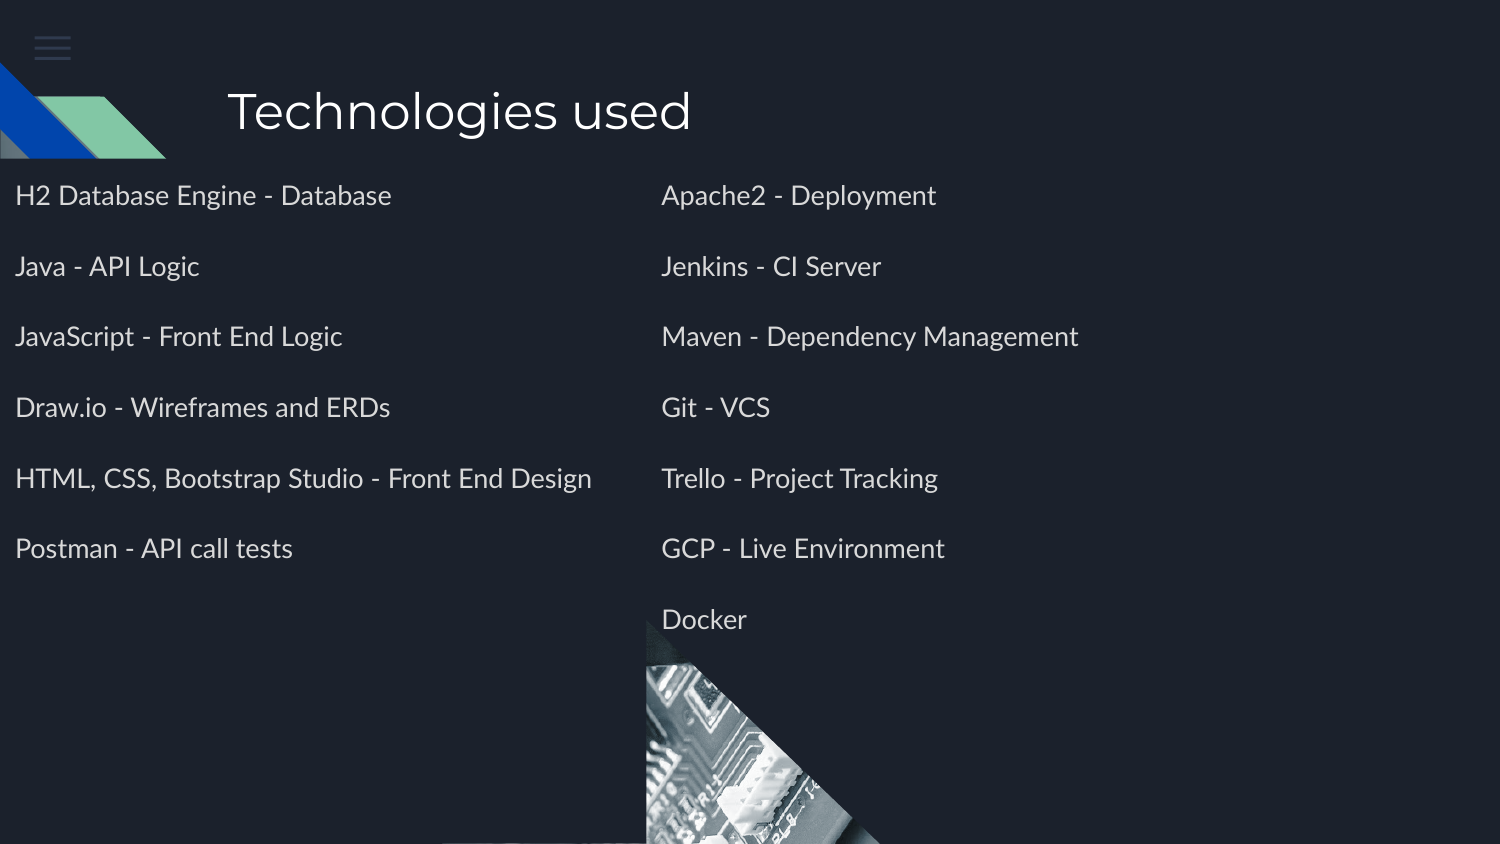

# Technologies used
H2 Database Engine - Database
Java - API Logic
JavaScript - Front End Logic
Draw.io - Wireframes and ERDs
HTML, CSS, Bootstrap Studio - Front End Design
Postman - API call tests

Apache2 - Deployment
Jenkins - CI Server
Maven - Dependency Management
Git - VCS
Trello - Project Tracking
GCP - Live Environment
Docker